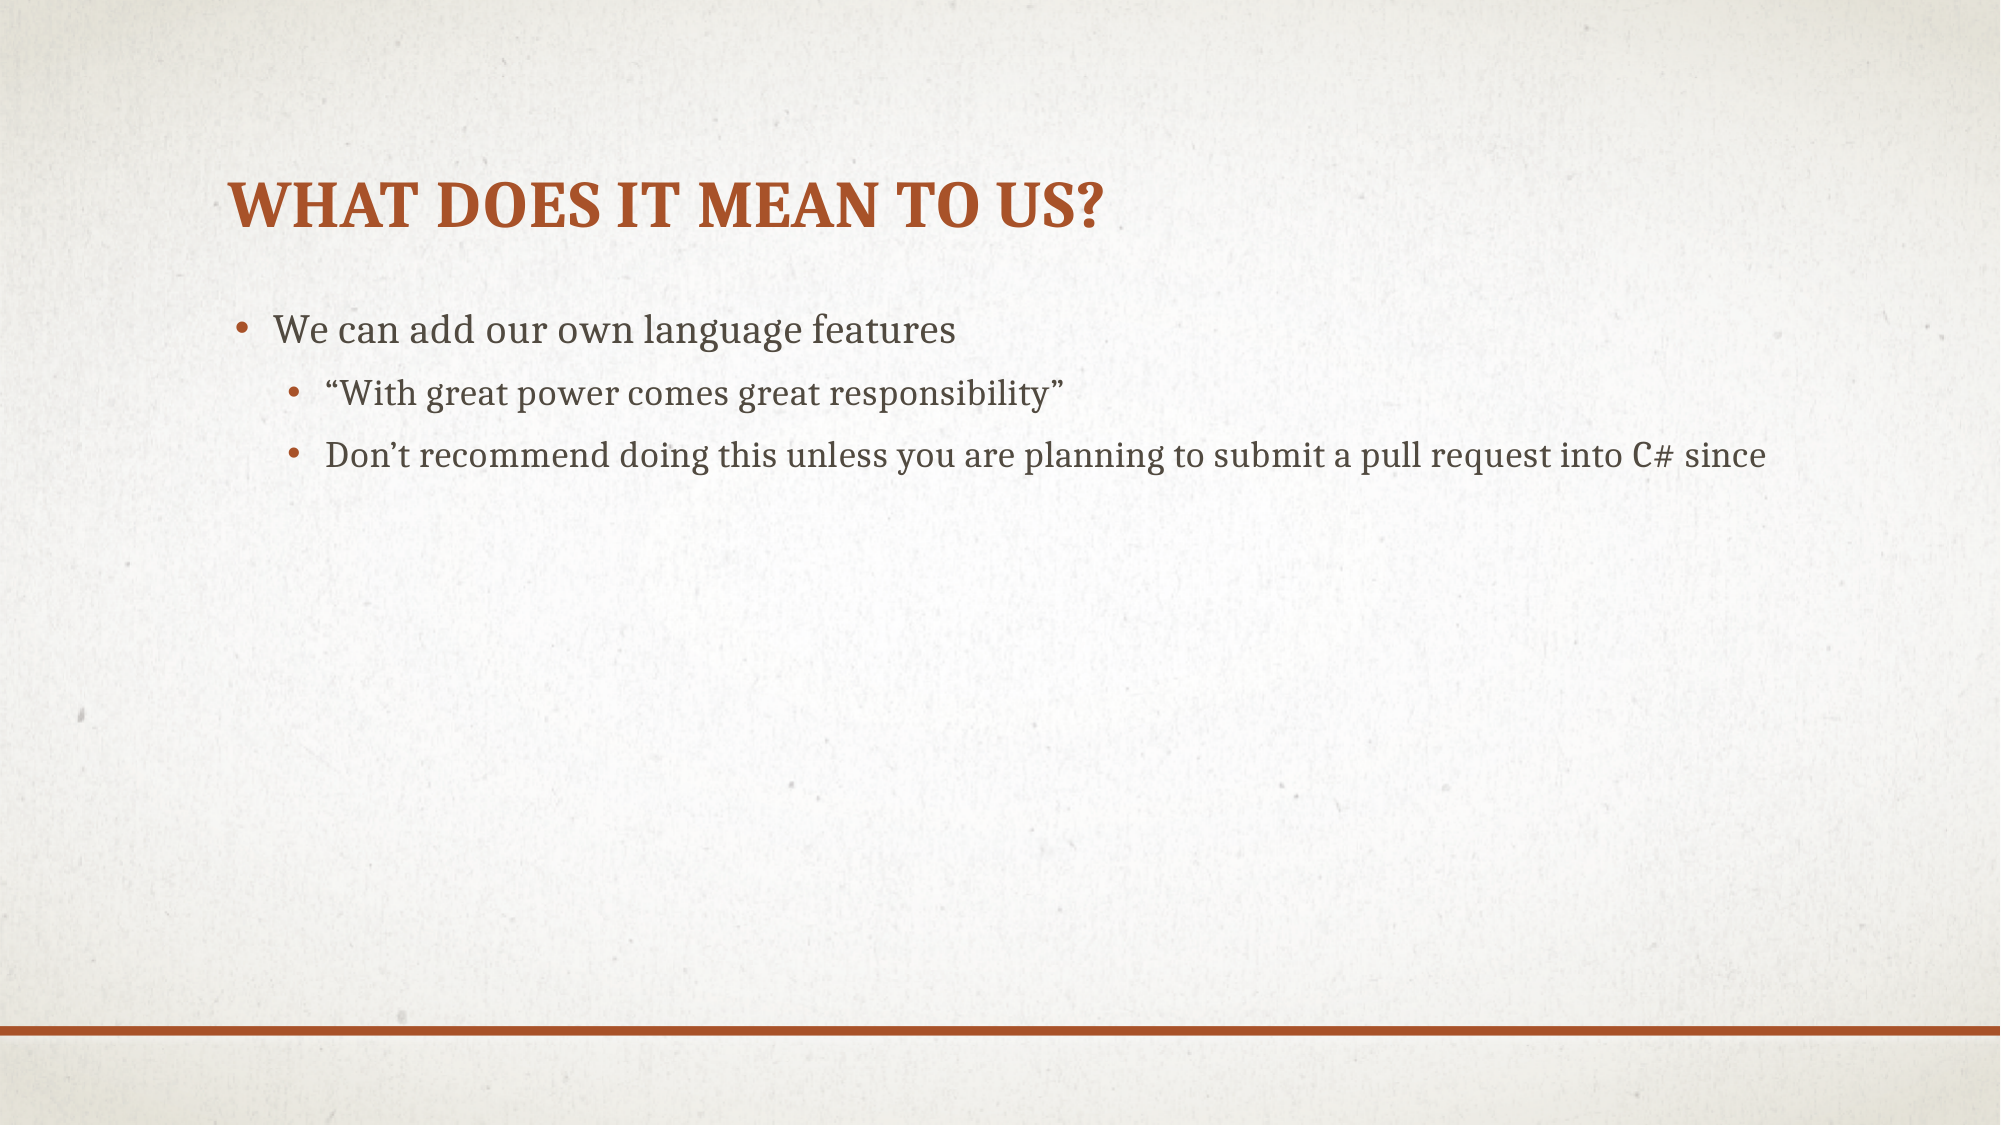

# What does it mean to us?
We can add our own language features
“With great power comes great responsibility”
Don’t recommend doing this unless you are planning to submit a pull request into C# since